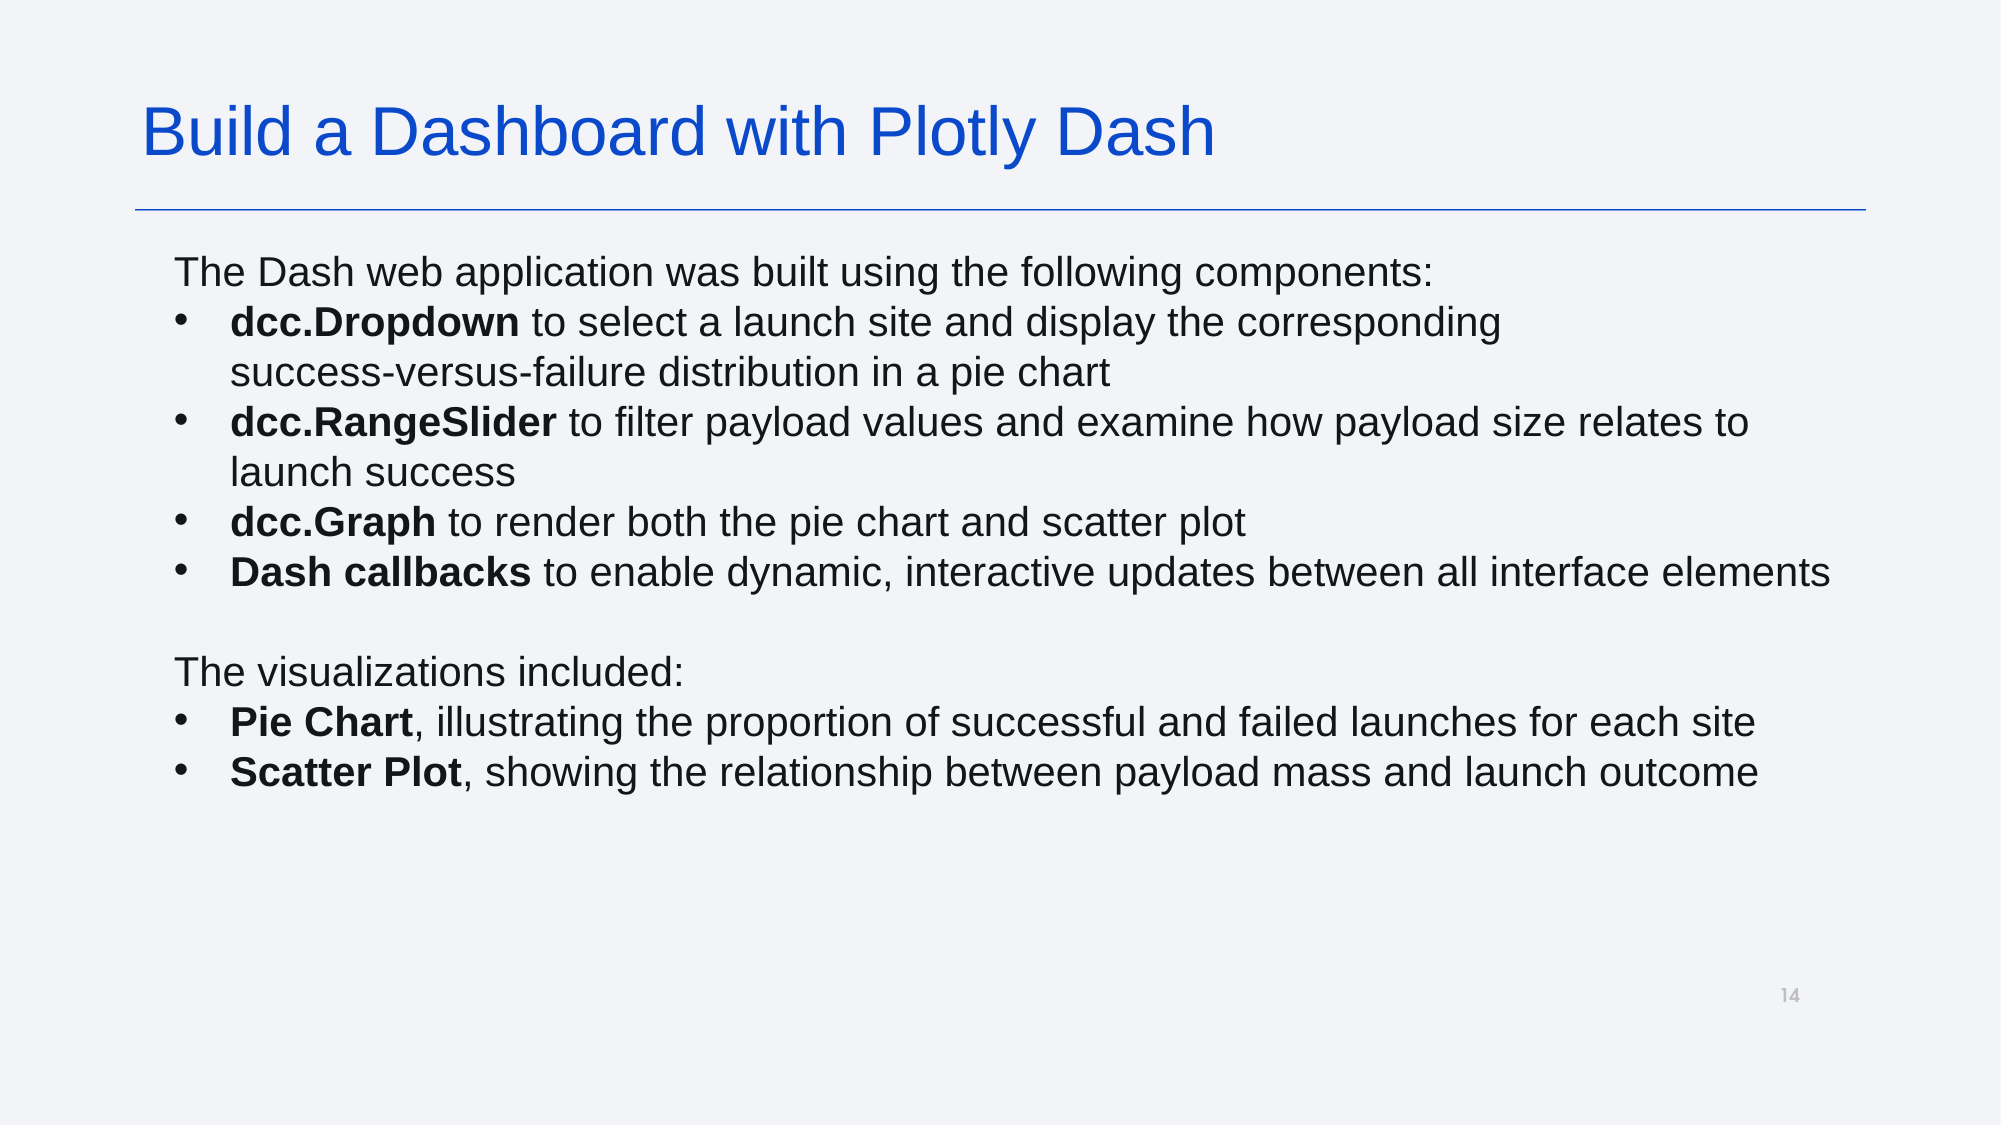

Build a Dashboard with Plotly Dash
The Dash web application was built using the following components:
dcc.Dropdown to select a launch site and display the corresponding success‑versus‑failure distribution in a pie chart
dcc.RangeSlider to filter payload values and examine how payload size relates to launch success
dcc.Graph to render both the pie chart and scatter plot
Dash callbacks to enable dynamic, interactive updates between all interface elements

The visualizations included:
Pie Chart, illustrating the proportion of successful and failed launches for each site
Scatter Plot, showing the relationship between payload mass and launch outcome

14